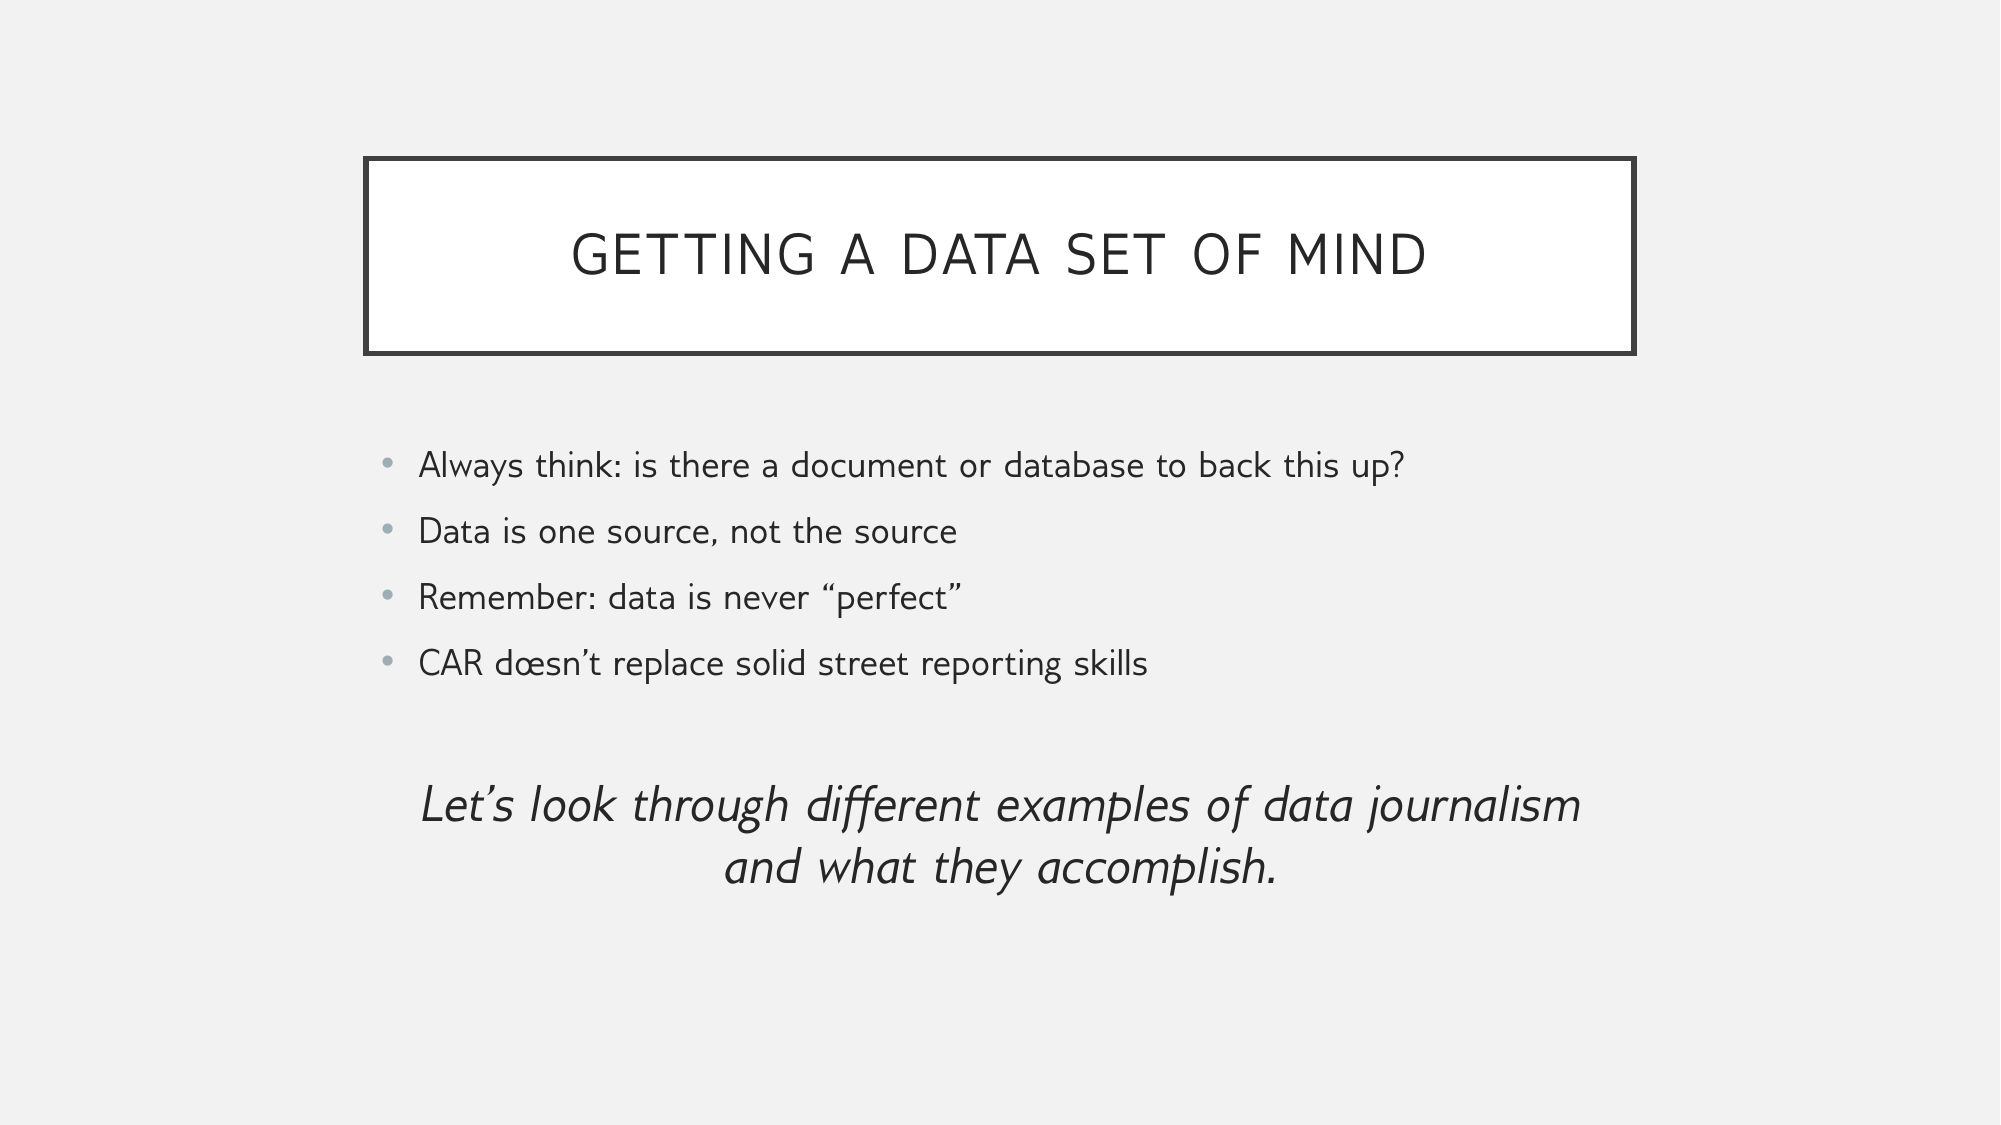

# Getting a data set of mind
Always think: is there a document or database to back this up?
Data is one source, not the source
Remember: data is never “perfect”
CAR doesn’t replace solid street reporting skills

Let’s look through different examples of data journalism and what they accomplish.